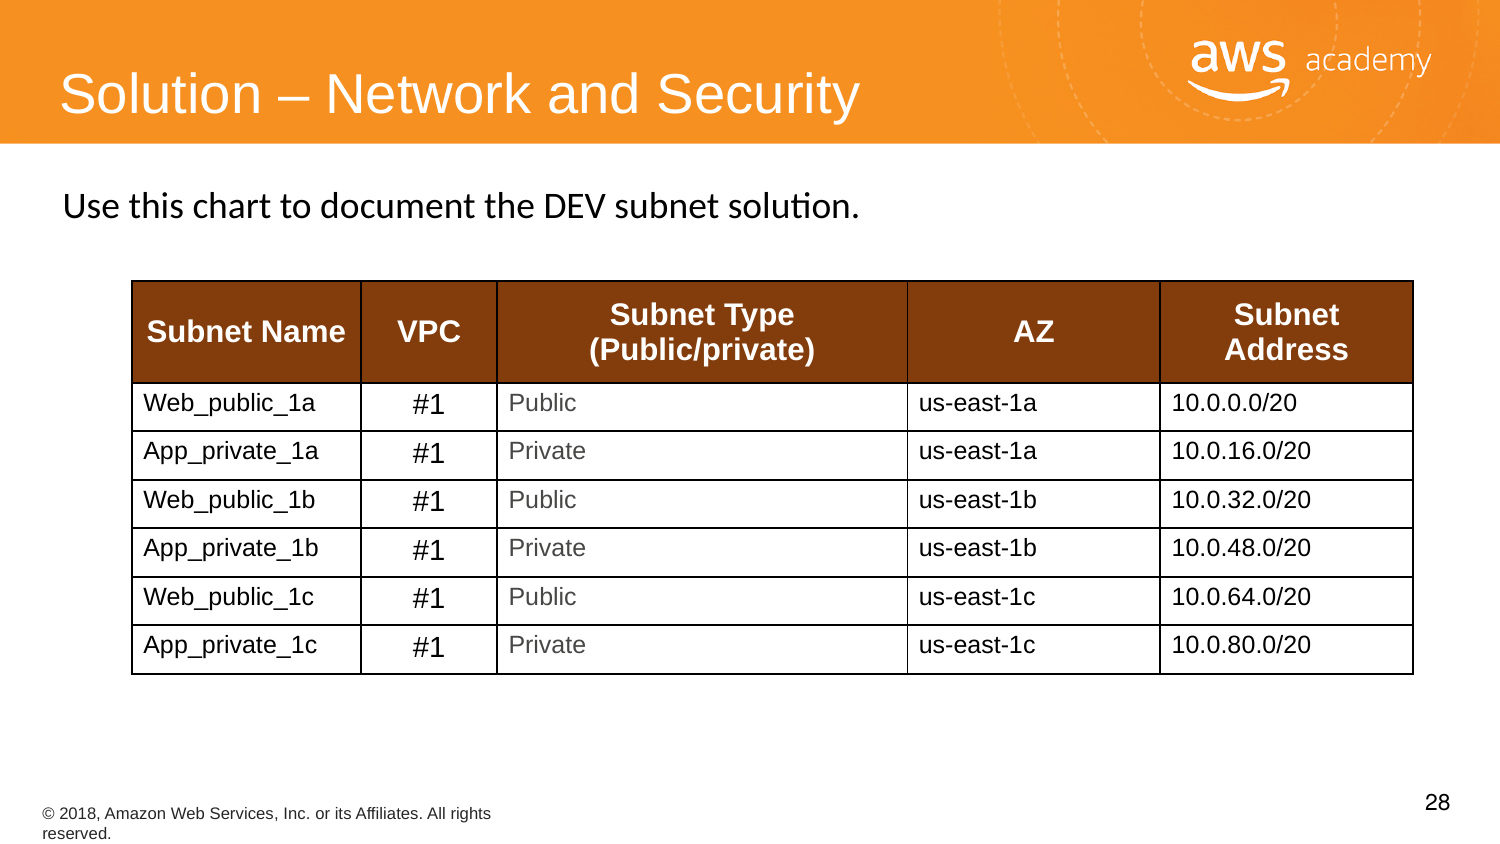

Solution – Network and Security
Use this chart to document the DEV subnet solution.
| Subnet Name | VPC | Subnet Type (Public/private) | AZ | Subnet Address |
| --- | --- | --- | --- | --- |
| Web\_public\_1a | #1 | Public | us-east-1a | 10.0.0.0/20 |
| App\_private\_1a | #1 | Private | us-east-1a | 10.0.16.0/20 |
| Web\_public\_1b | #1 | Public | us-east-1b | 10.0.32.0/20 |
| App\_private\_1b | #1 | Private | us-east-1b | 10.0.48.0/20 |
| Web\_public\_1c | #1 | Public | us-east-1c | 10.0.64.0/20 |
| App\_private\_1c | #1 | Private | us-east-1c | 10.0.80.0/20 |
28